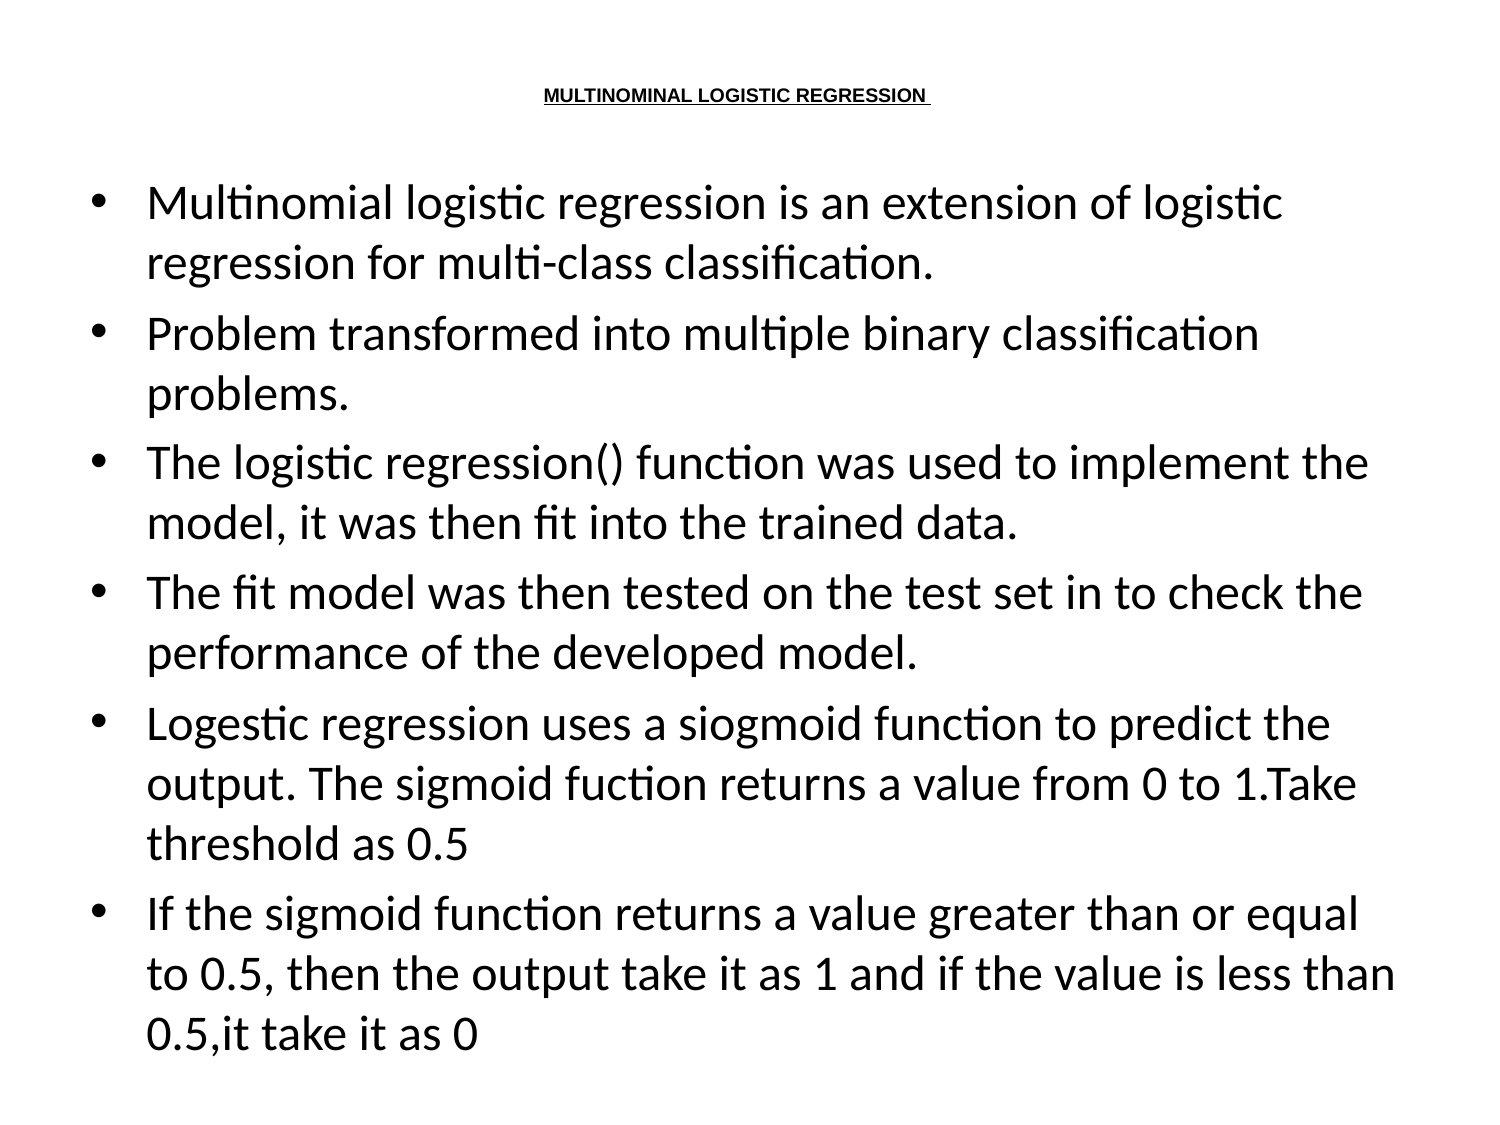

# MULTINOMINAL LOGISTIC REGRESSION
Multinomial logistic regression is an extension of logistic regression for multi-class classification.
Problem transformed into multiple binary classification problems.
The logistic regression() function was used to implement the model, it was then fit into the trained data.
The fit model was then tested on the test set in to check the performance of the developed model.
Logestic regression uses a siogmoid function to predict the output. The sigmoid fuction returns a value from 0 to 1.Take threshold as 0.5
If the sigmoid function returns a value greater than or equal to 0.5, then the output take it as 1 and if the value is less than 0.5,it take it as 0